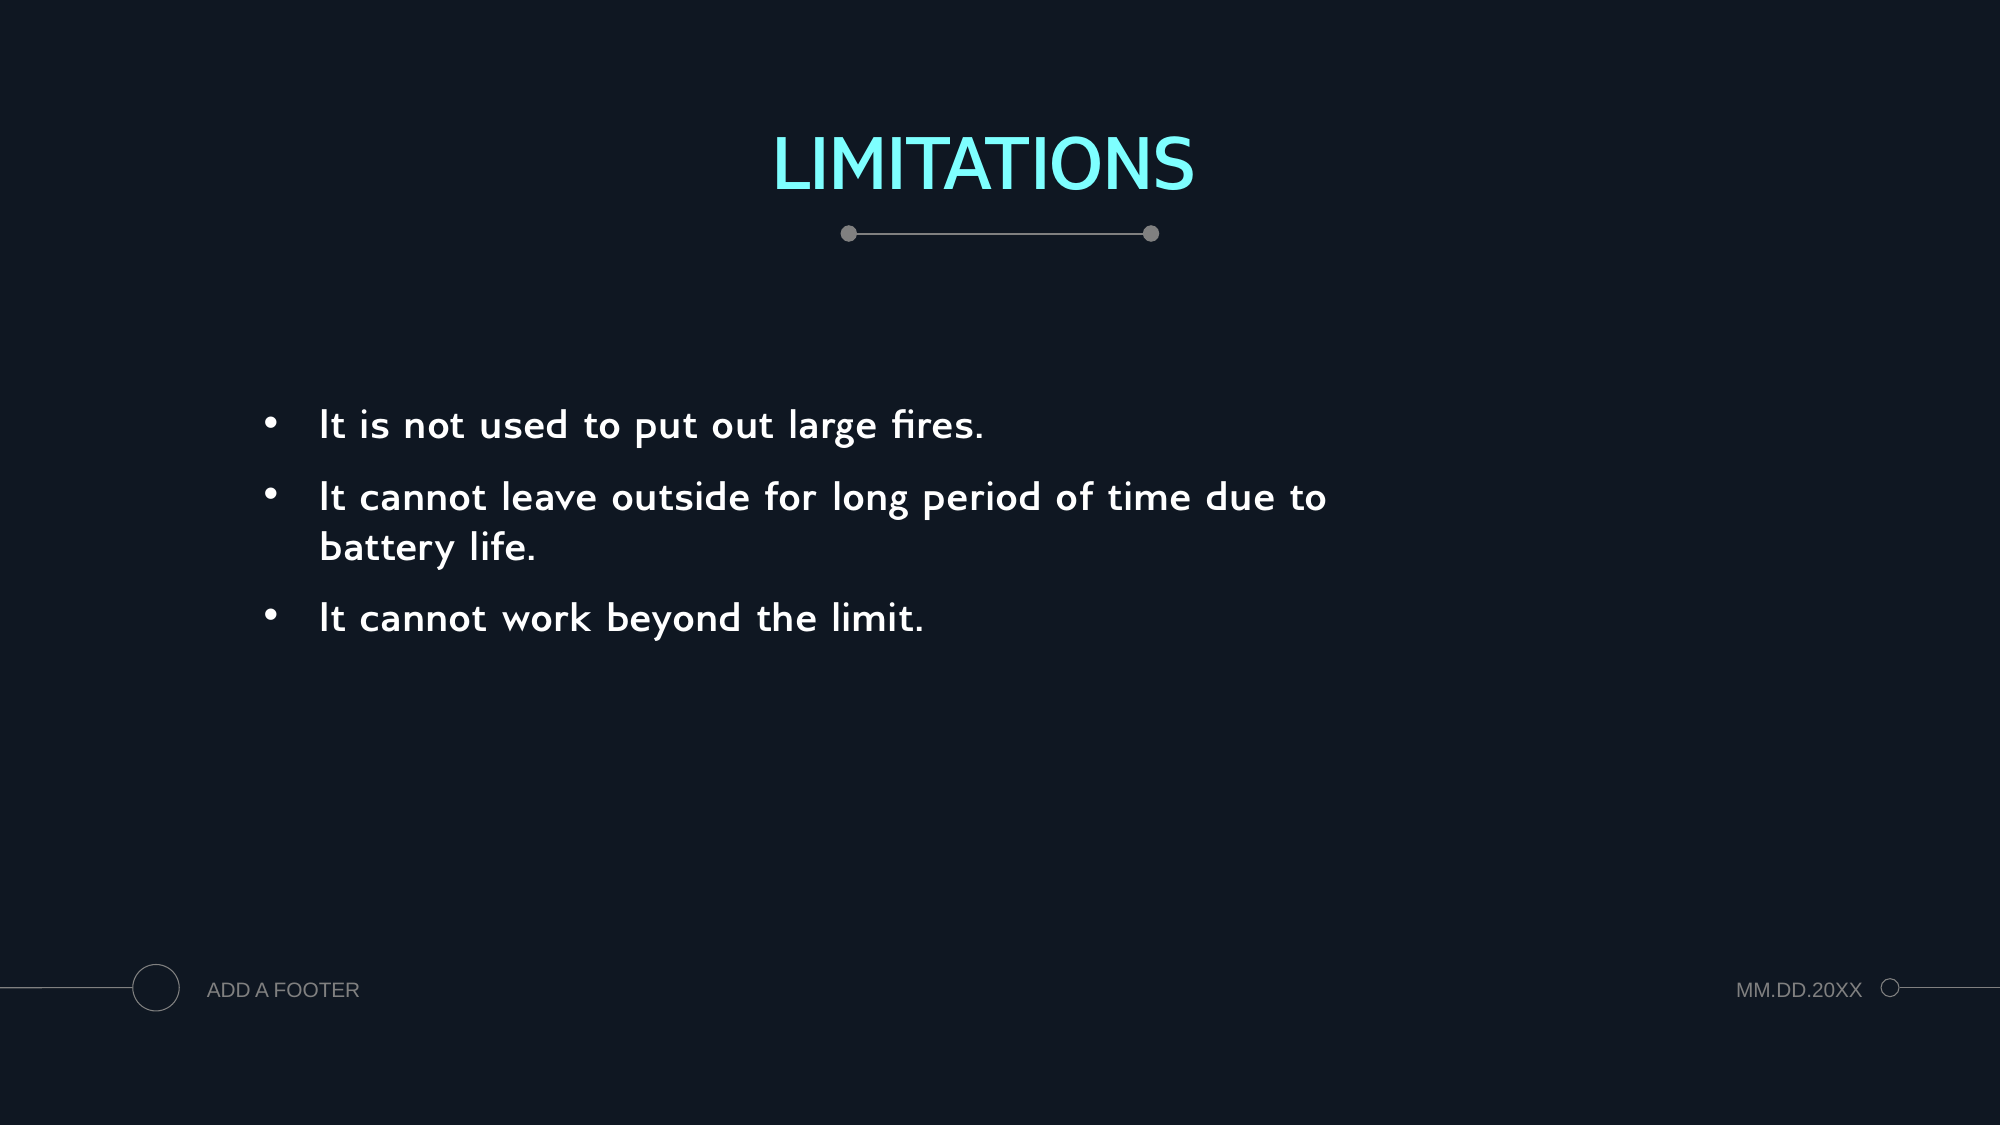

# LIMITATIONS

It is not used to put out large fires.
It cannot leave outside for long period of time due to battery life.
It cannot work beyond the limit.

ADD A FOOTER
MM.DD.20XX
47